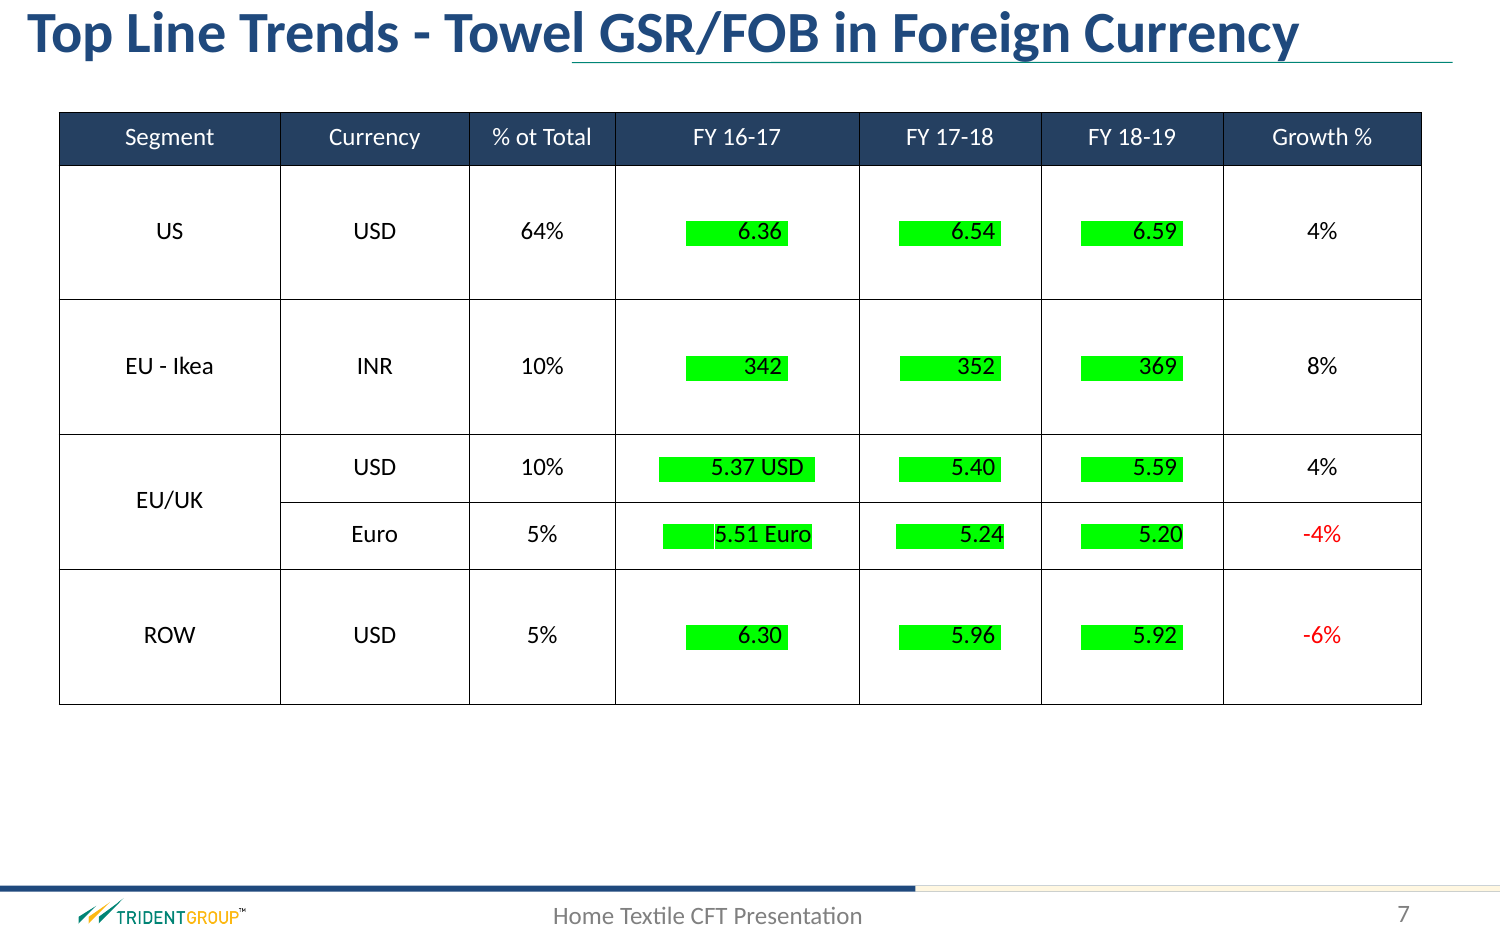

Top Line Trends - Towel GSR/FOB in Foreign Currency
| Segment | Currency | % ot Total | FY 16-17 | FY 17-18 | FY 18-19 | Growth % |
| --- | --- | --- | --- | --- | --- | --- |
| US | USD | 64% | 6.36 | 6.54 | 6.59 | 4% |
| EU - Ikea | INR | 10% | 342 | 352 | 369 | 8% |
| EU/UK | USD | 10% | 5.37 USD | 5.40 | 5.59 | 4% |
|  | Euro | 5% | 5.51 Euro | 5.24 | 5.20 | -4% |
| ROW | USD | 5% | 6.30 | 5.96 | 5.92 | -6% |